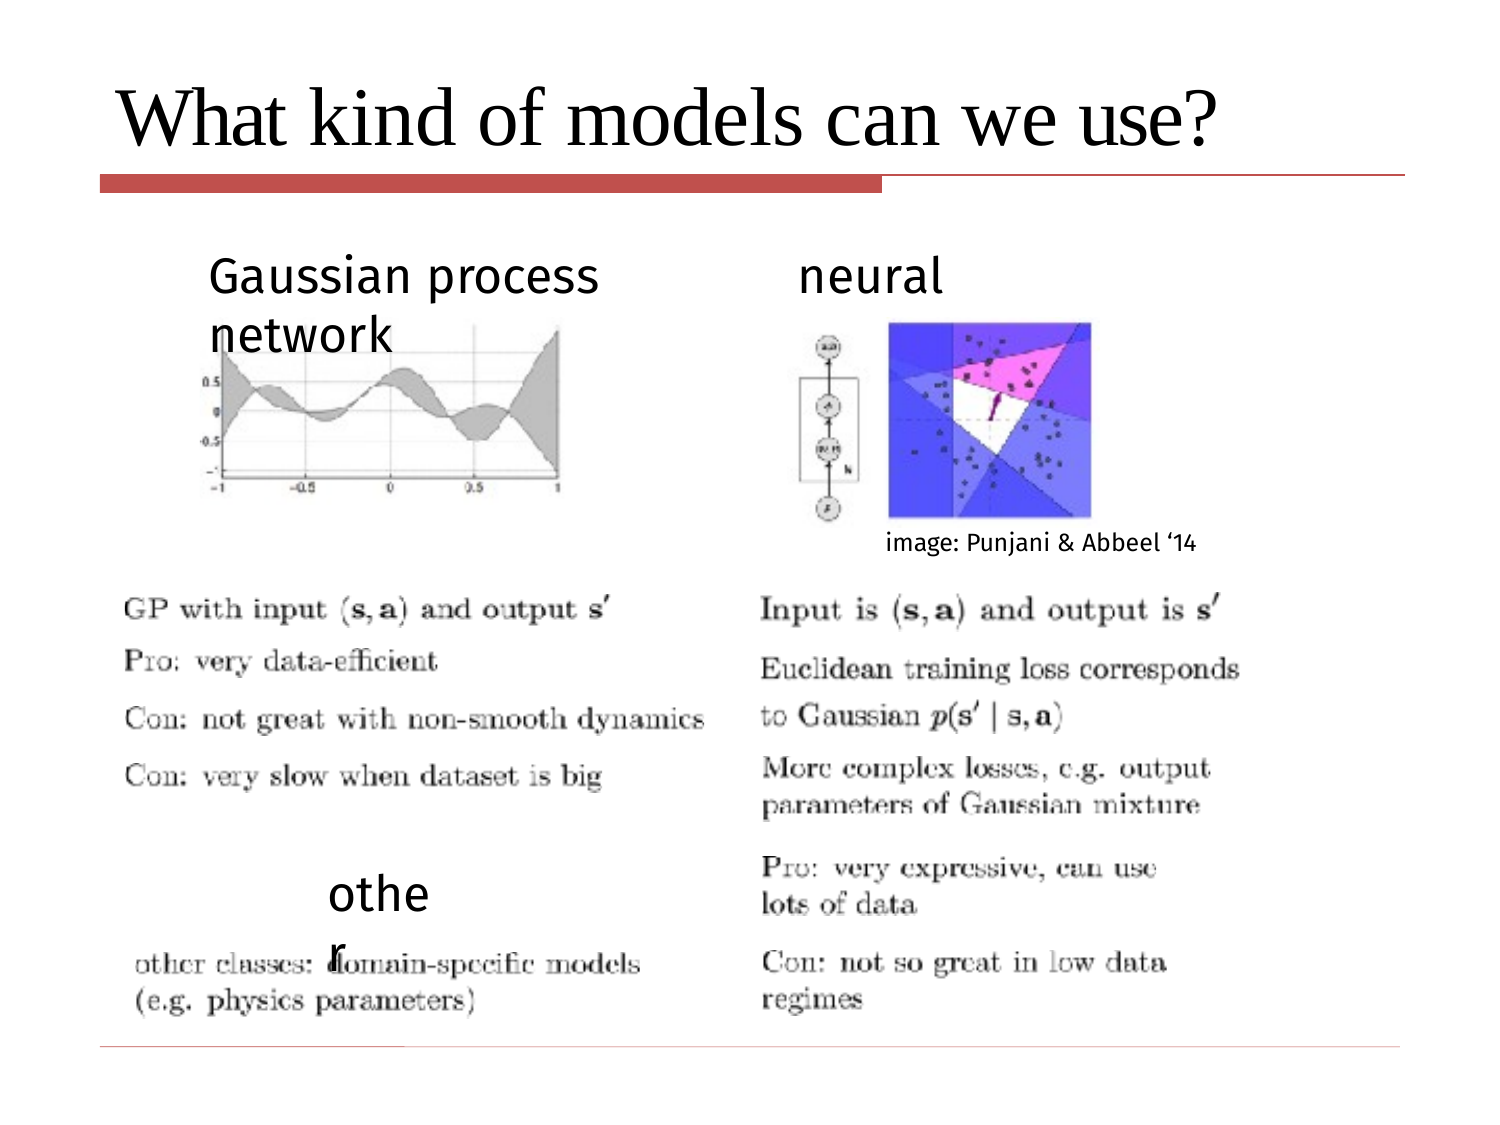

# What kind of models can we use?
Gaussian process	neural network

image: Punjani & Abbeel ‘14

other